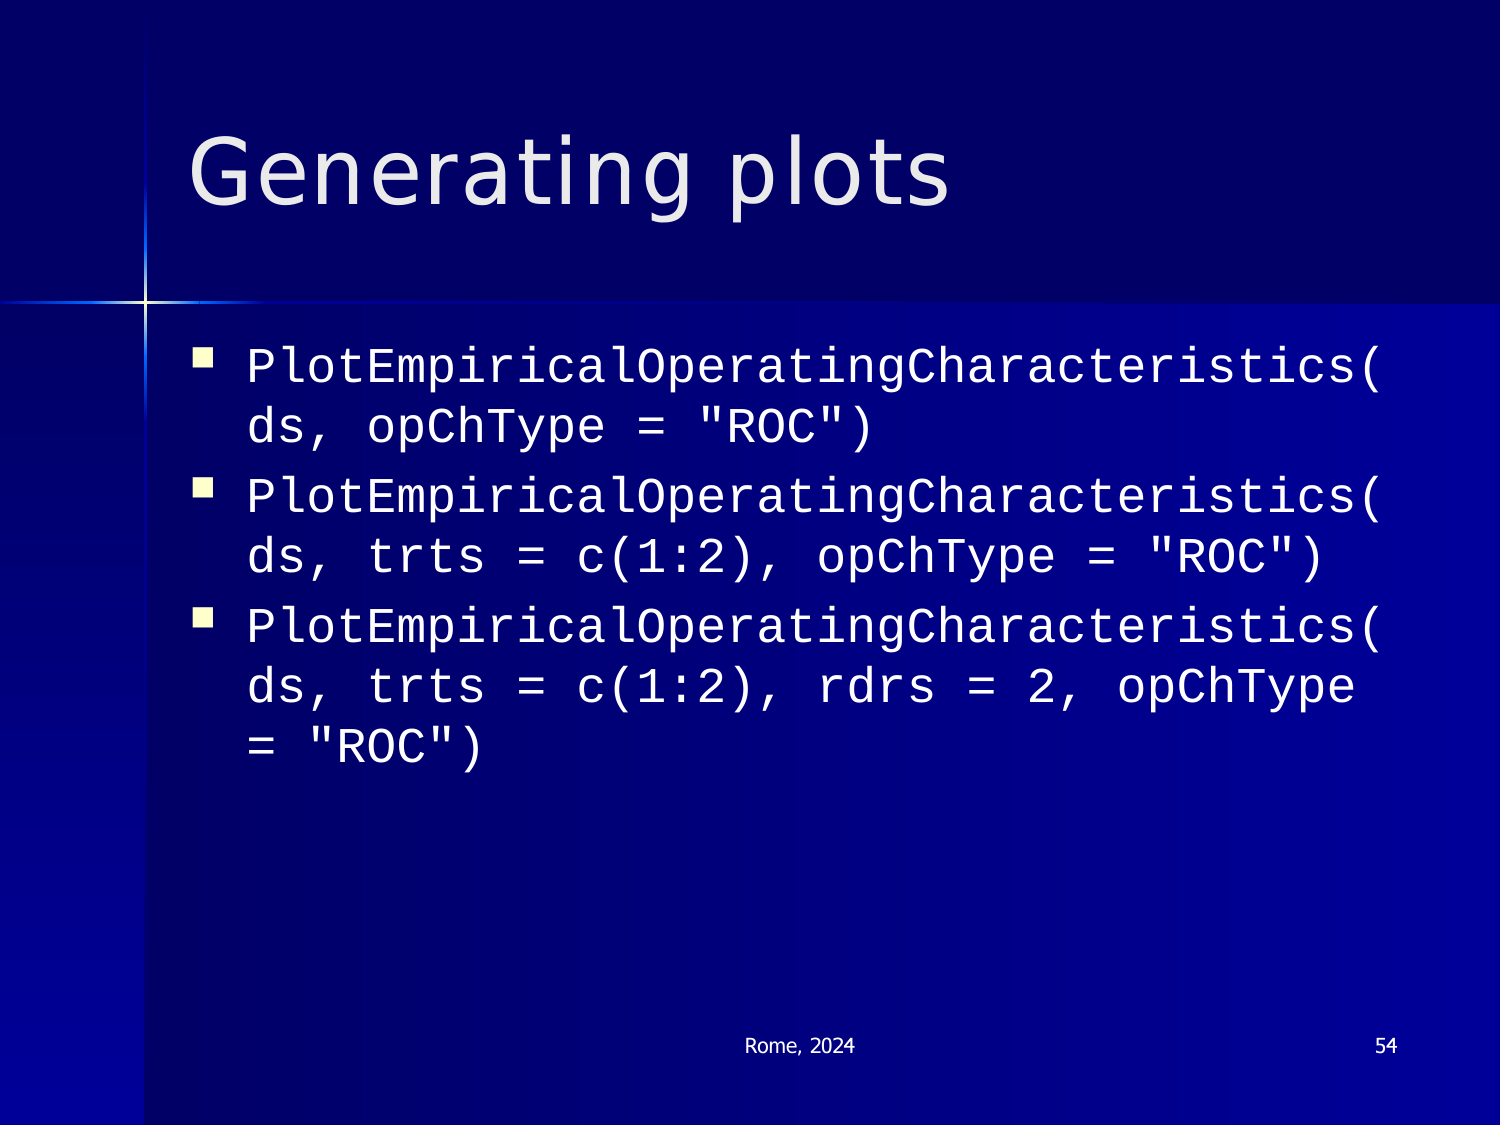

# Generating plots
PlotEmpiricalOperatingCharacteristics(ds, opChType = "ROC")
PlotEmpiricalOperatingCharacteristics(ds, trts = c(1:2), opChType = "ROC")
PlotEmpiricalOperatingCharacteristics(ds, trts = c(1:2), rdrs = 2, opChType = "ROC")

Rome, 2024
54